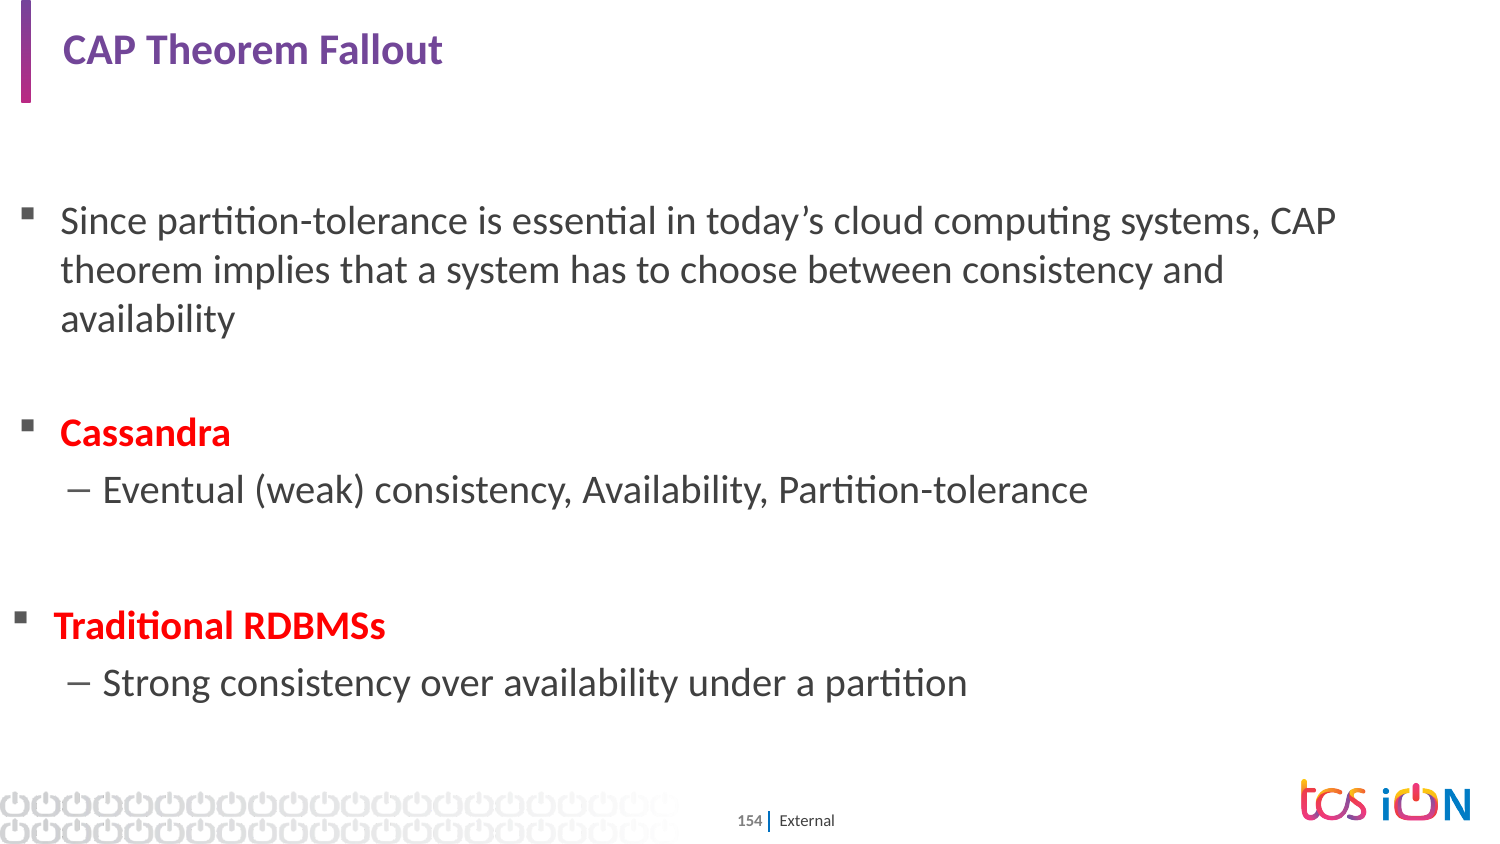

# CAP Theorem Fallout

Since partition-tolerance is essential in today’s cloud computing systems, CAP theorem implies that a system has to choose between consistency and availability

Cassandra
Eventual (weak) consistency, Availability, Partition-tolerance

Traditional RDBMSs
Strong consistency over availability under a partition

CAP Theorem